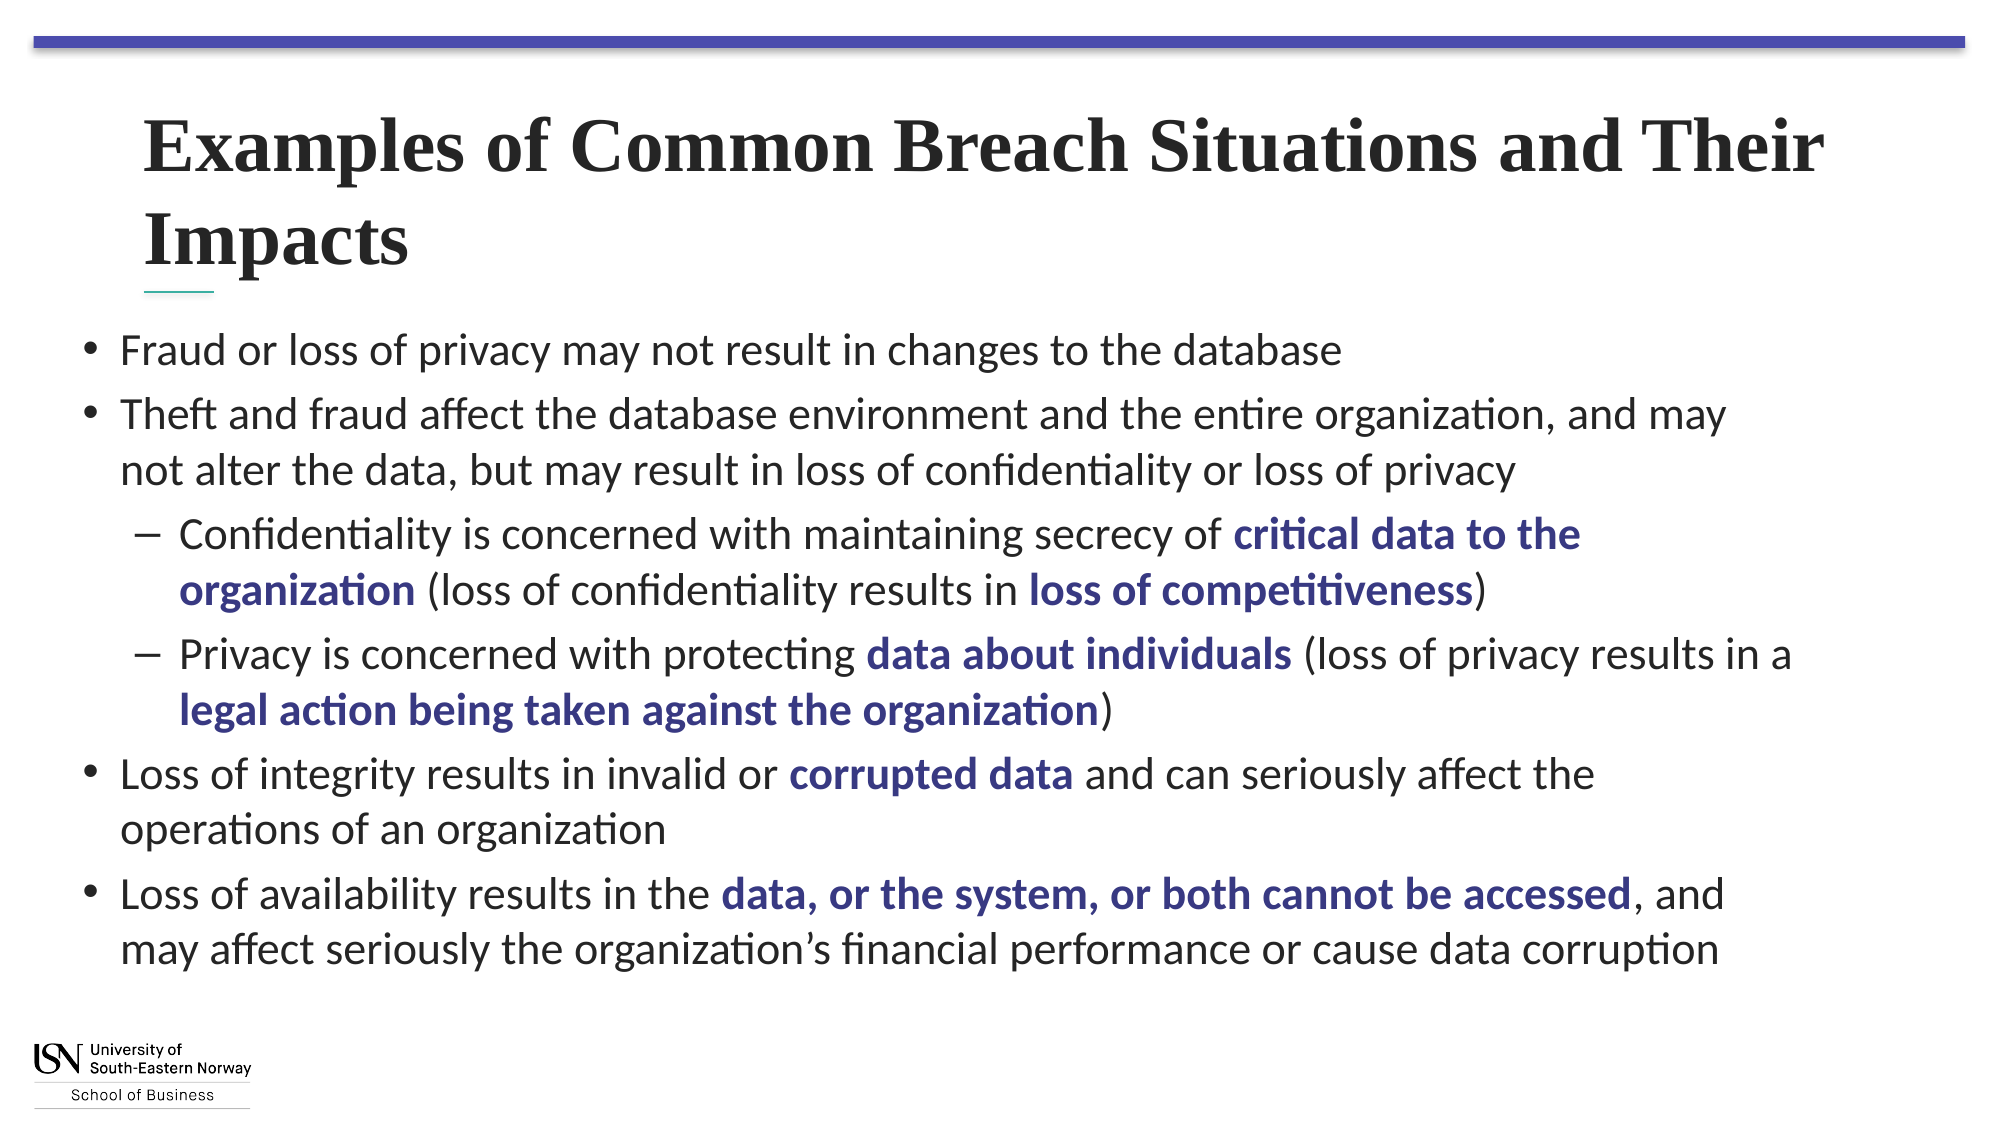

# Examples of Common Breach Situations and Their Impacts
Fraud or loss of privacy may not result in changes to the database
Theft and fraud affect the database environment and the entire organization, and may not alter the data, but may result in loss of confidentiality or loss of privacy
Confidentiality is concerned with maintaining secrecy of critical data to the organization (loss of confidentiality results in loss of competitiveness)
Privacy is concerned with protecting data about individuals (loss of privacy results in a legal action being taken against the organization)
Loss of integrity results in invalid or corrupted data and can seriously affect the operations of an organization
Loss of availability results in the data, or the system, or both cannot be accessed, and may affect seriously the organization’s financial performance or cause data corruption